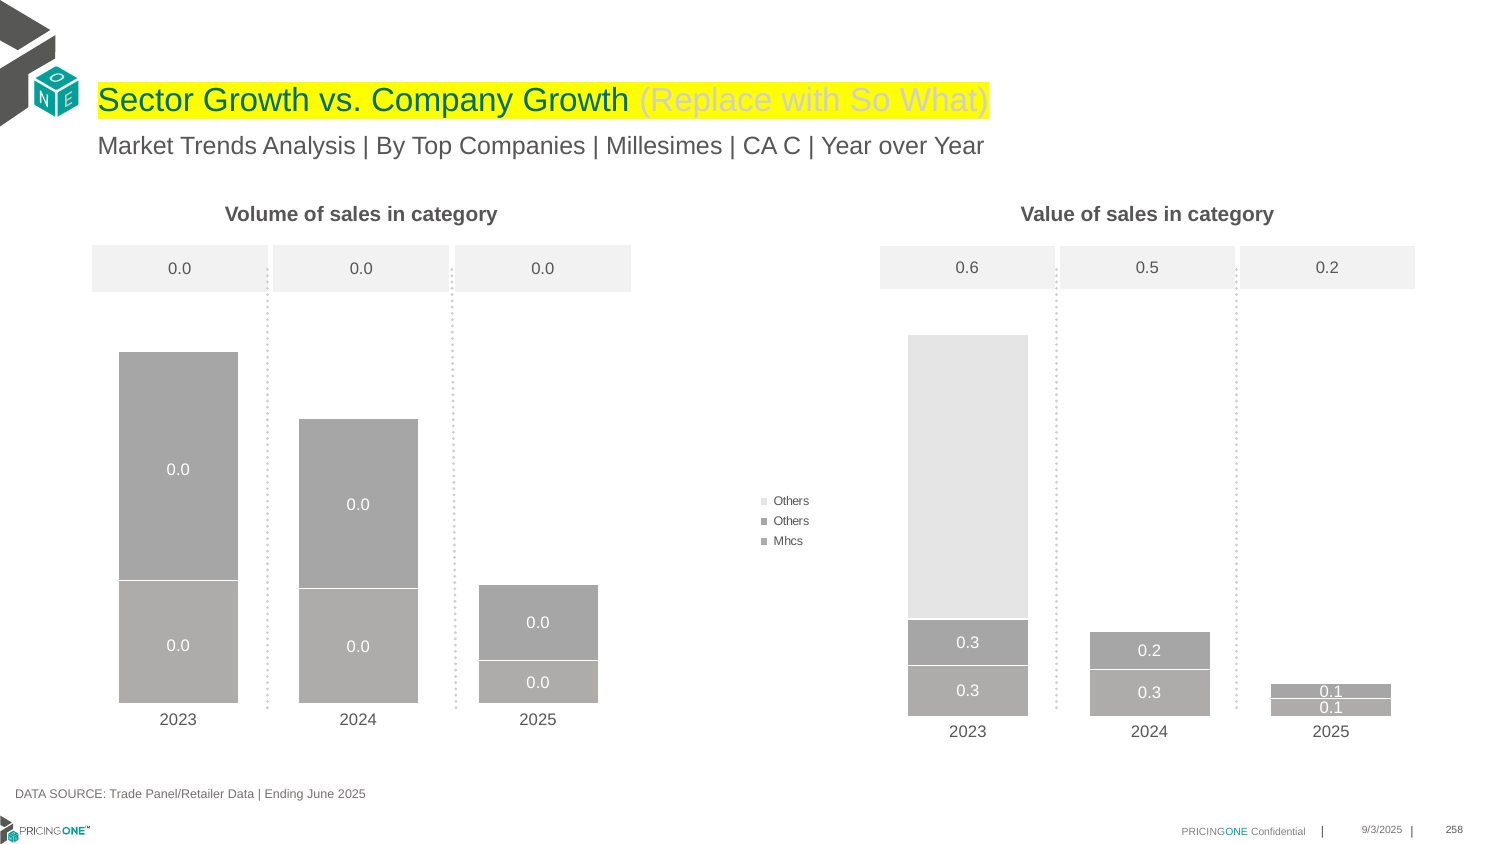

# Sector Growth vs. Company Growth (Replace with So What)
Market Trends Analysis | By Top Companies | Millesimes | CA C | Year over Year
| Value of sales in category |  |  |
| --- | --- | --- |
| 0.6 | 0.5 | 0.2 |
| Volume of sales in category |  |  |
| --- | --- | --- |
| 0.0 | 0.0 | 0.0 |

### Chart

| Category | Mhcs | Others | Others |
|---|---|---|---|
| 2023 | 0.304251 | 0.276197 | 1.697000000160187 |
| 2024 | 0.280262 | 0.222033 | 0.0 |
| 2025 | 0.105645 | 0.091532 | 0.0 |

### Chart

| Category | Mhcs | Others | Others |
|---|---|---|---|
| 2023 | 0.001207 | 0.002256 | 0.0 |
| 2024 | 0.001133 | 0.001671 | -1.455191522836685e-11 |
| 2025 | 0.000421 | 0.000754 | 0.0 |
DATA SOURCE: Trade Panel/Retailer Data | Ending June 2025

9/3/2025
258